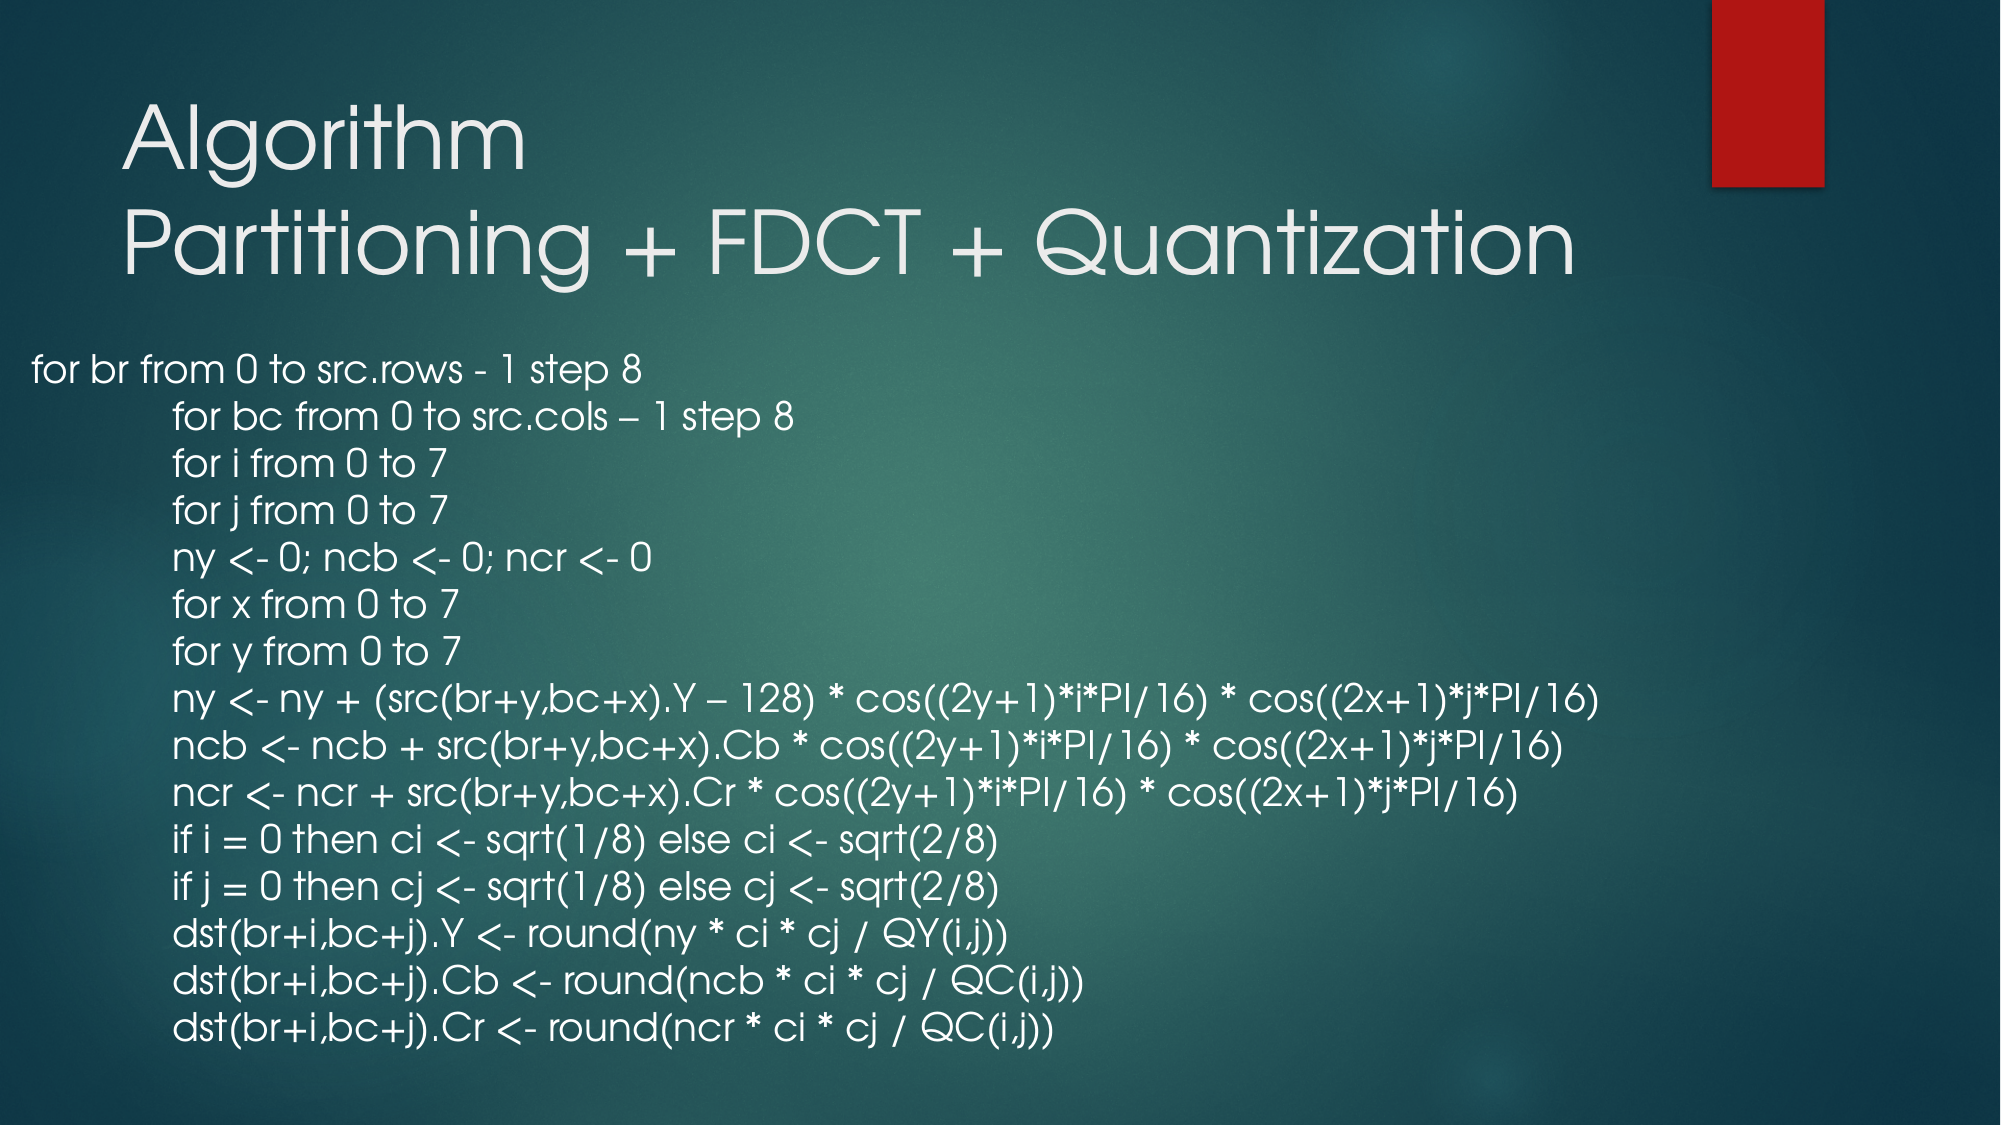

# Algorithm Partitioning + FDCT + Quantization
for br from 0 to src.rows - 1 step 8
	for bc from 0 to src.cols – 1 step 8
		for i from 0 to 7
			for j from 0 to 7
				ny <- 0; ncb <- 0; ncr <- 0
				for x from 0 to 7
					for y from 0 to 7
						ny <- ny + (src(br+y,bc+x).Y – 128) * cos((2y+1)*i*PI/16) * cos((2x+1)*j*PI/16)
						ncb <- ncb + src(br+y,bc+x).Cb * cos((2y+1)*i*PI/16) * cos((2x+1)*j*PI/16)
						ncr <- ncr + src(br+y,bc+x).Cr * cos((2y+1)*i*PI/16) * cos((2x+1)*j*PI/16)
				if i = 0 then ci <- sqrt(1/8) else ci <- sqrt(2/8)
				if j = 0 then cj <- sqrt(1/8) else cj <- sqrt(2/8)
				dst(br+i,bc+j).Y <- round(ny * ci * cj / QY(i,j))
				dst(br+i,bc+j).Cb <- round(ncb * ci * cj / QC(i,j))
				dst(br+i,bc+j).Cr <- round(ncr * ci * cj / QC(i,j))